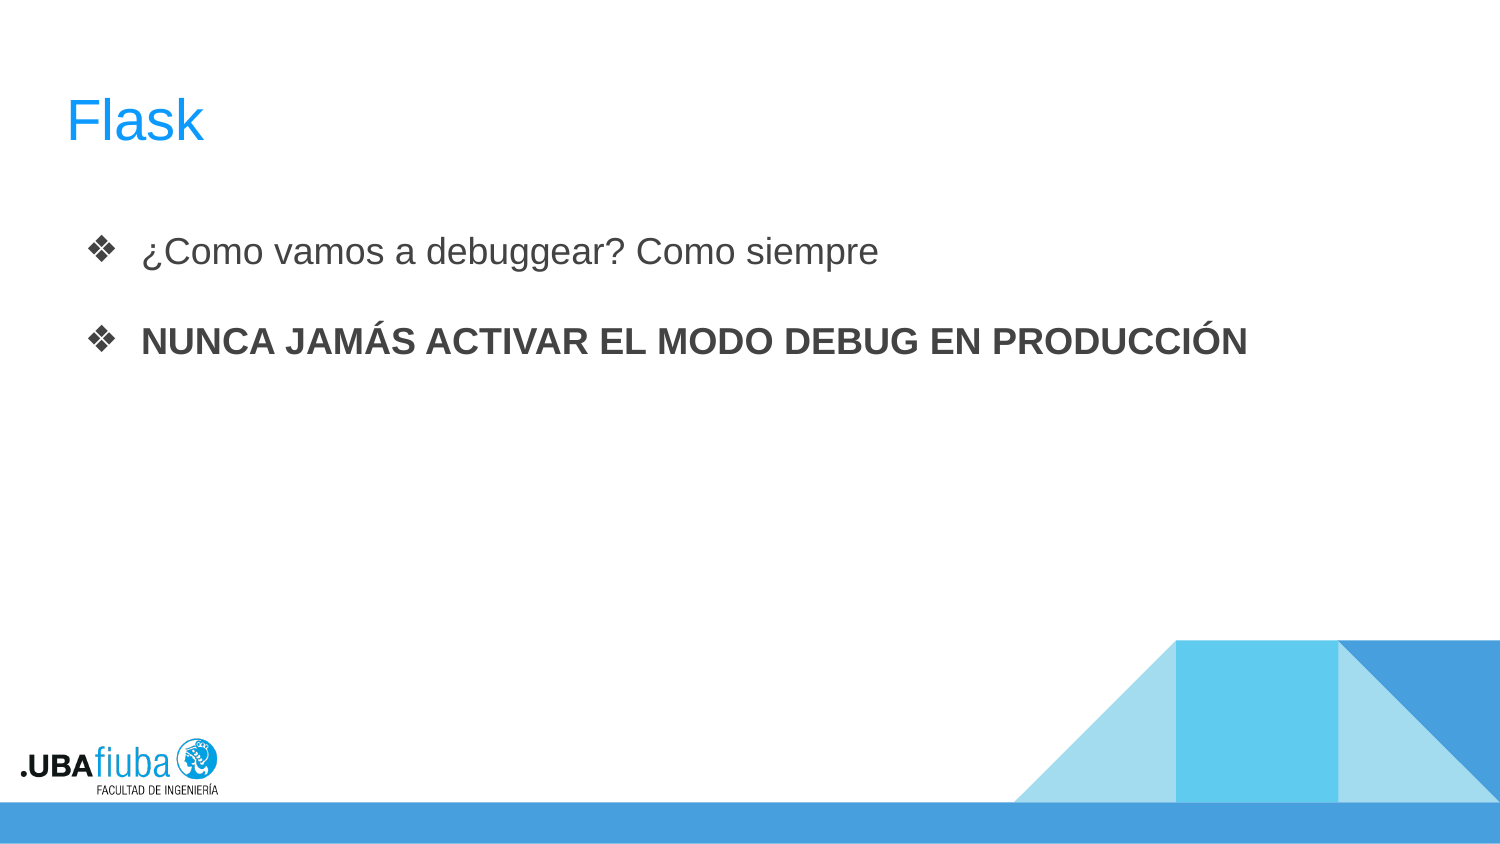

# Flask
¿Como vamos a debuggear? Como siempre
NUNCA JAMÁS ACTIVAR EL MODO DEBUG EN PRODUCCIÓN